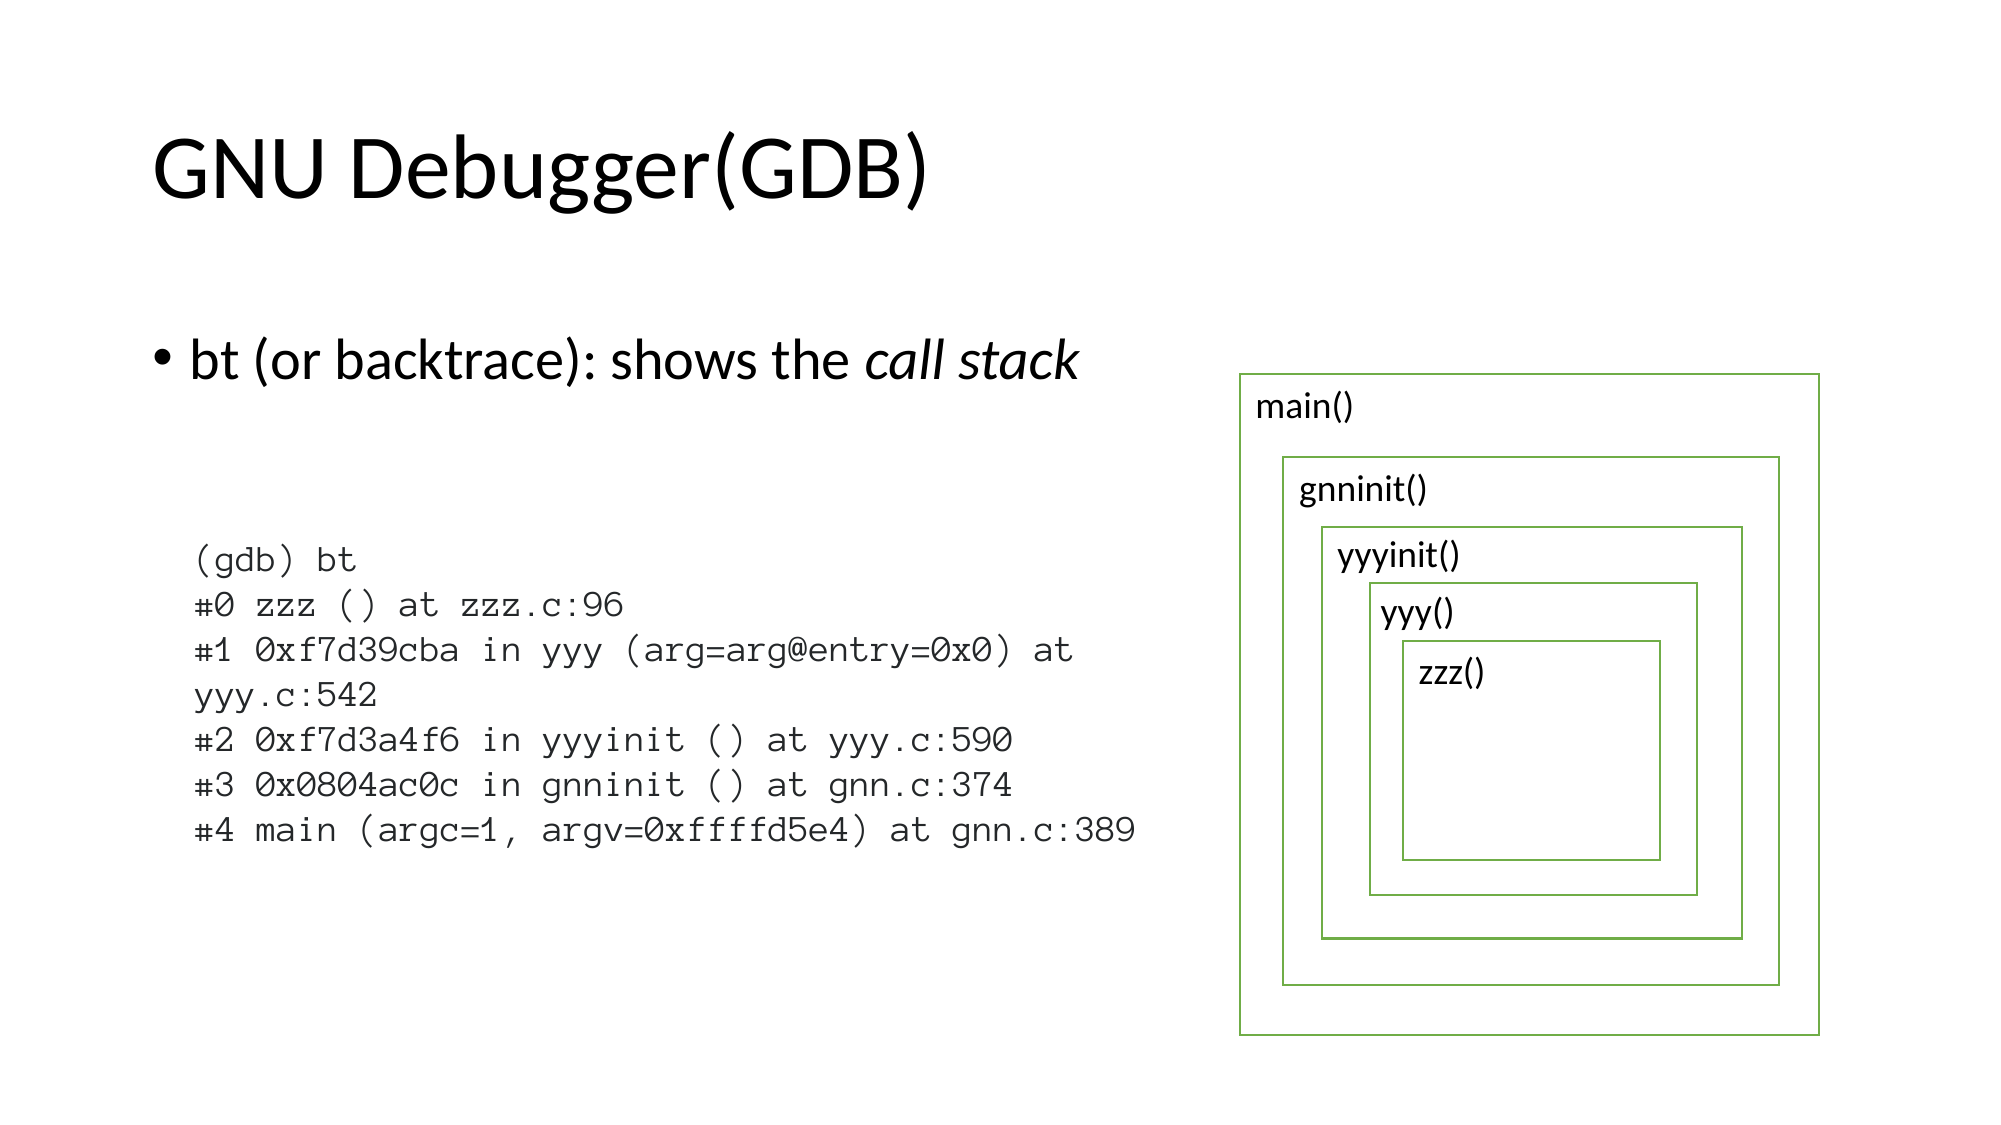

# GNU Debugger(GDB)
bt (or backtrace): shows the call stack

main()

gnninit()
yyyinit()
(gdb) bt
#0 zzz () at zzz.c:96
#1 0xf7d39cba in yyy (arg=arg@entry=0x0) at yyy.c:542
#2 0xf7d3a4f6 in yyyinit () at yyy.c:590
#3 0x0804ac0c in gnninit () at gnn.c:374
#4 main (argc=1, argv=0xffffd5e4) at gnn.c:389

yyy()

zzz()